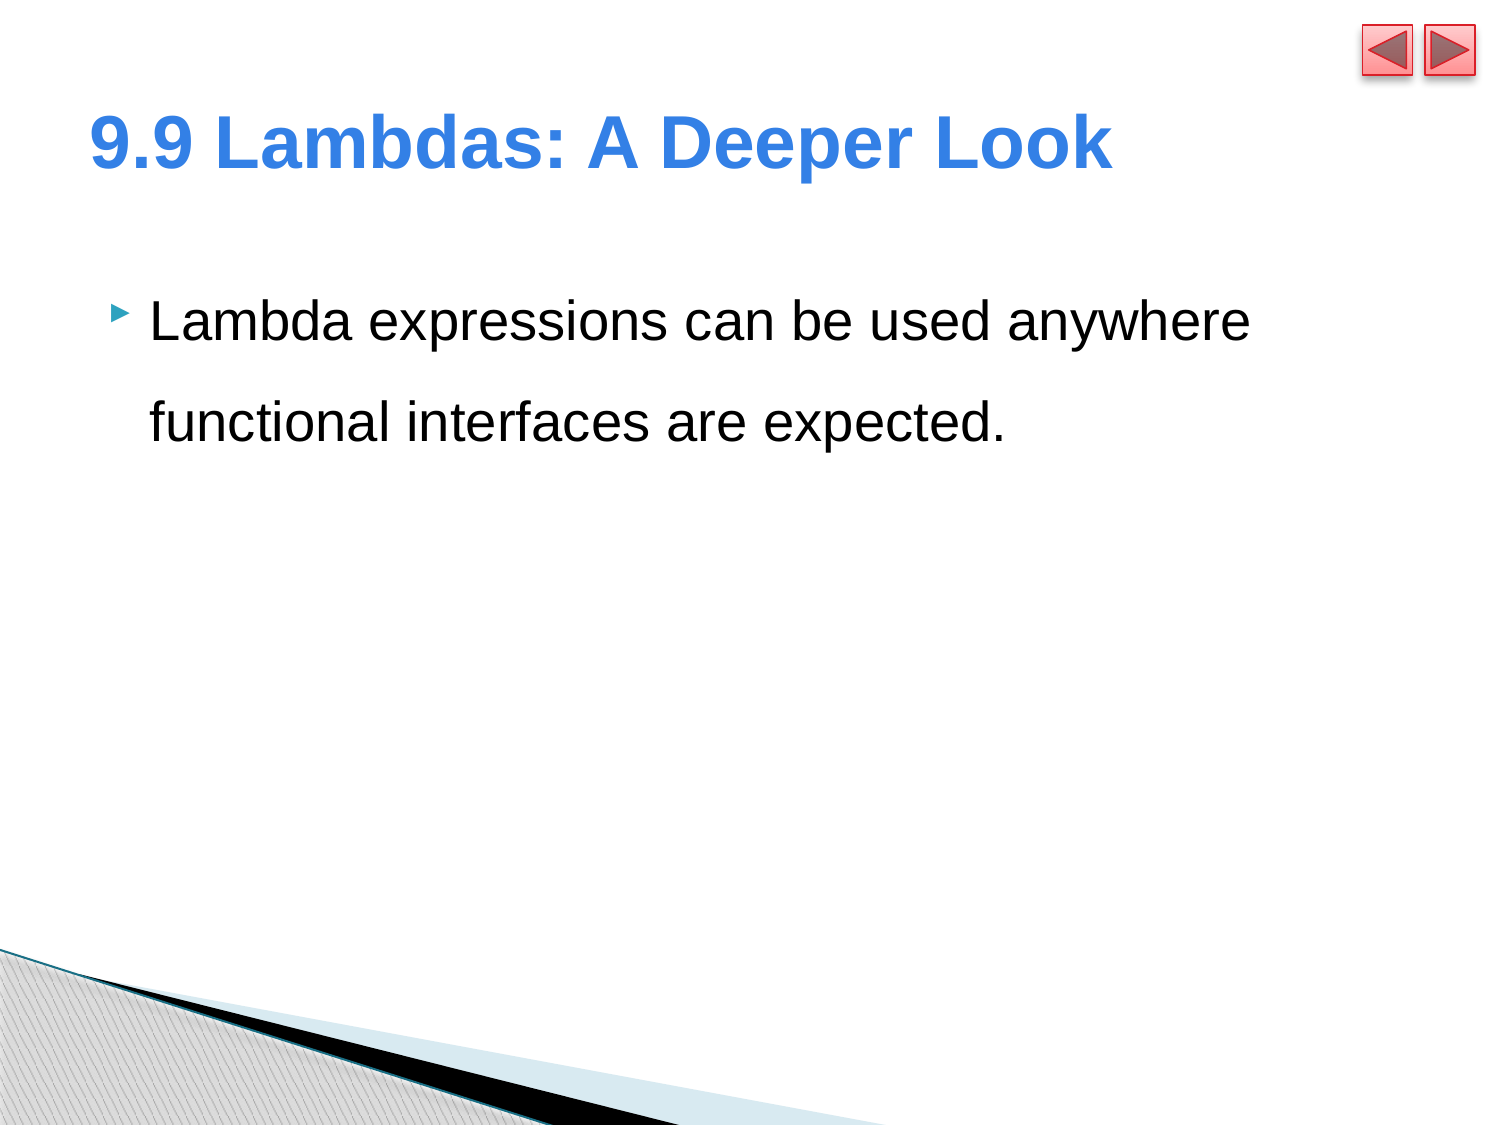

# 9.9 Lambdas: A Deeper Look
Lambda expressions can be used anywhere functional interfaces are expected.